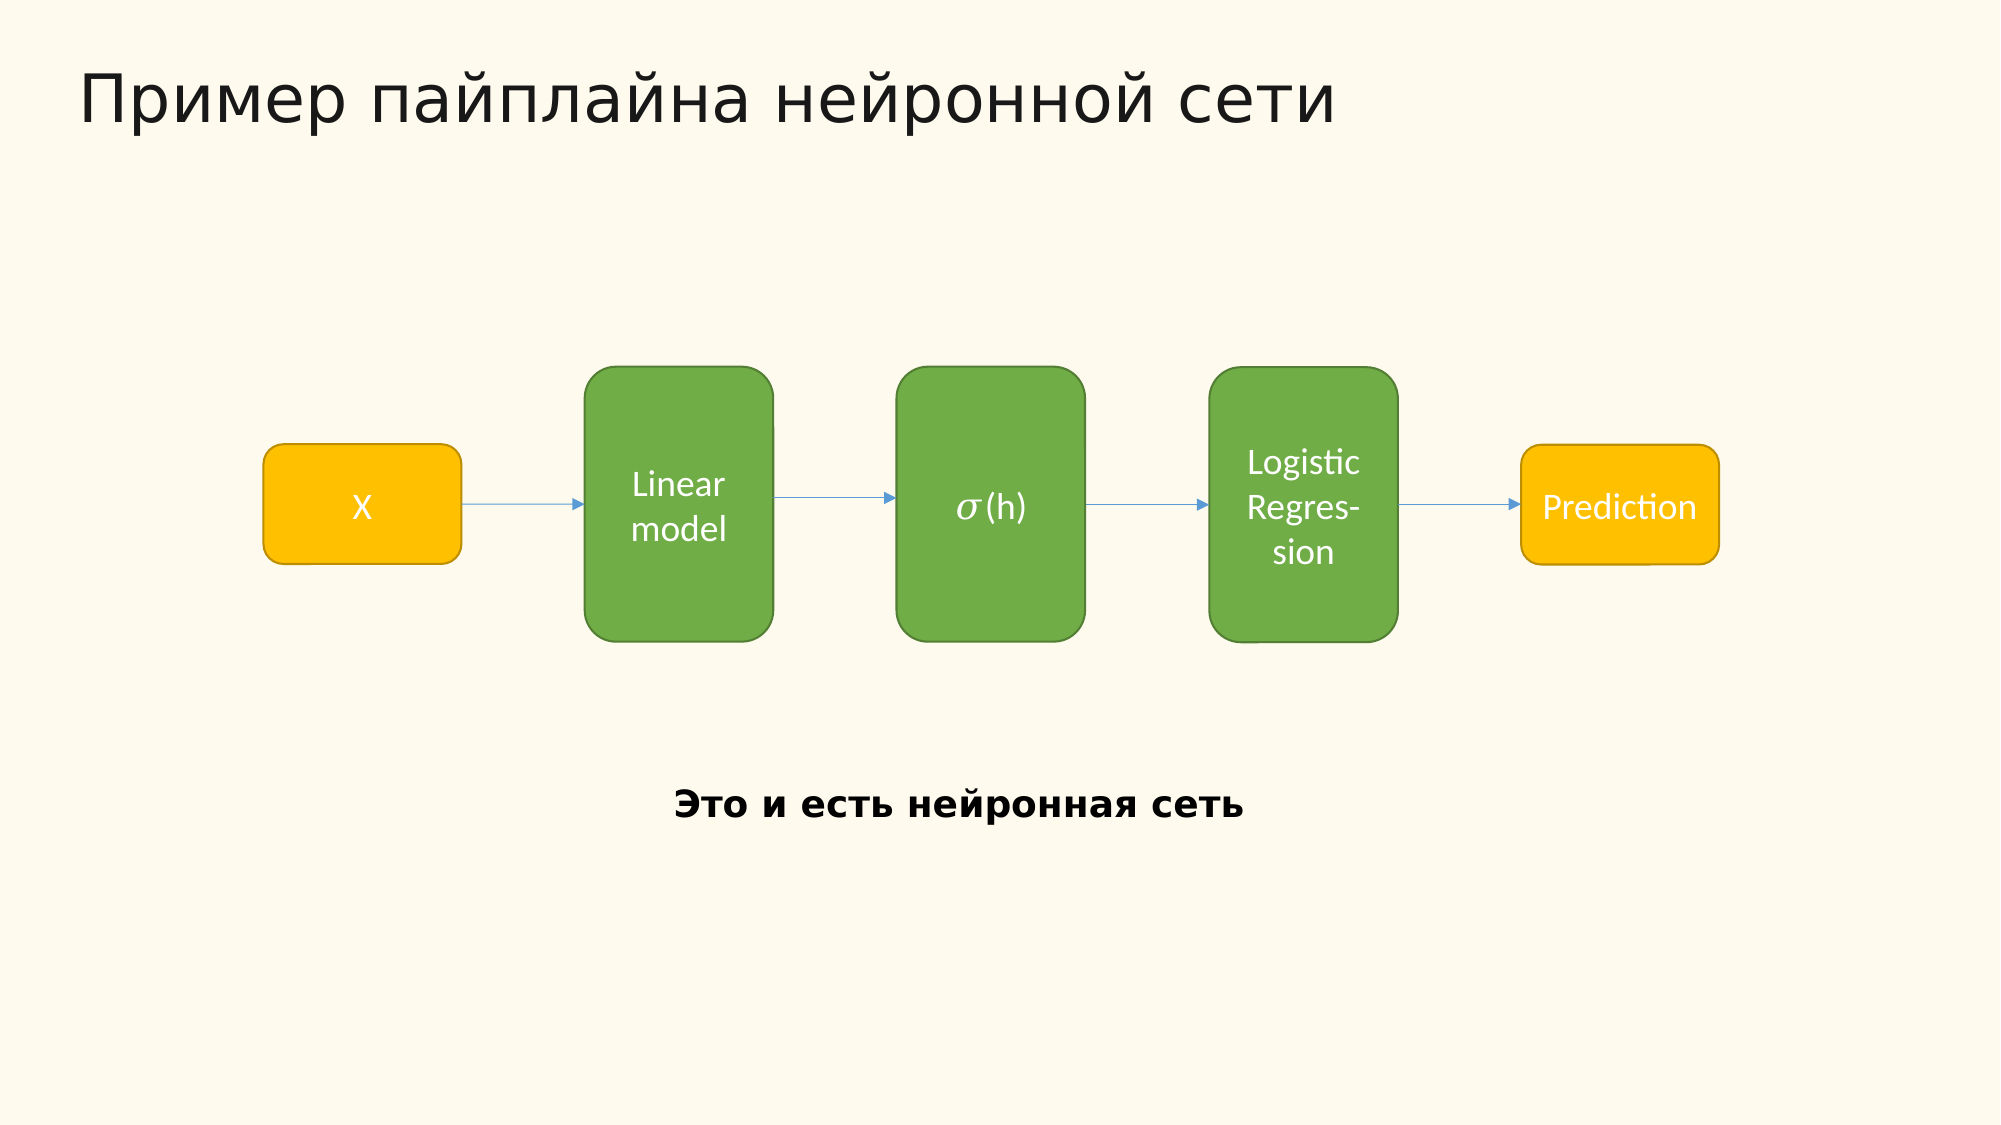

# Пример пайплайна нейронной сети
Linear model
𝜎(h)
Logistic Regres-sion
X
Prediction
Это и есть нейронная сеть